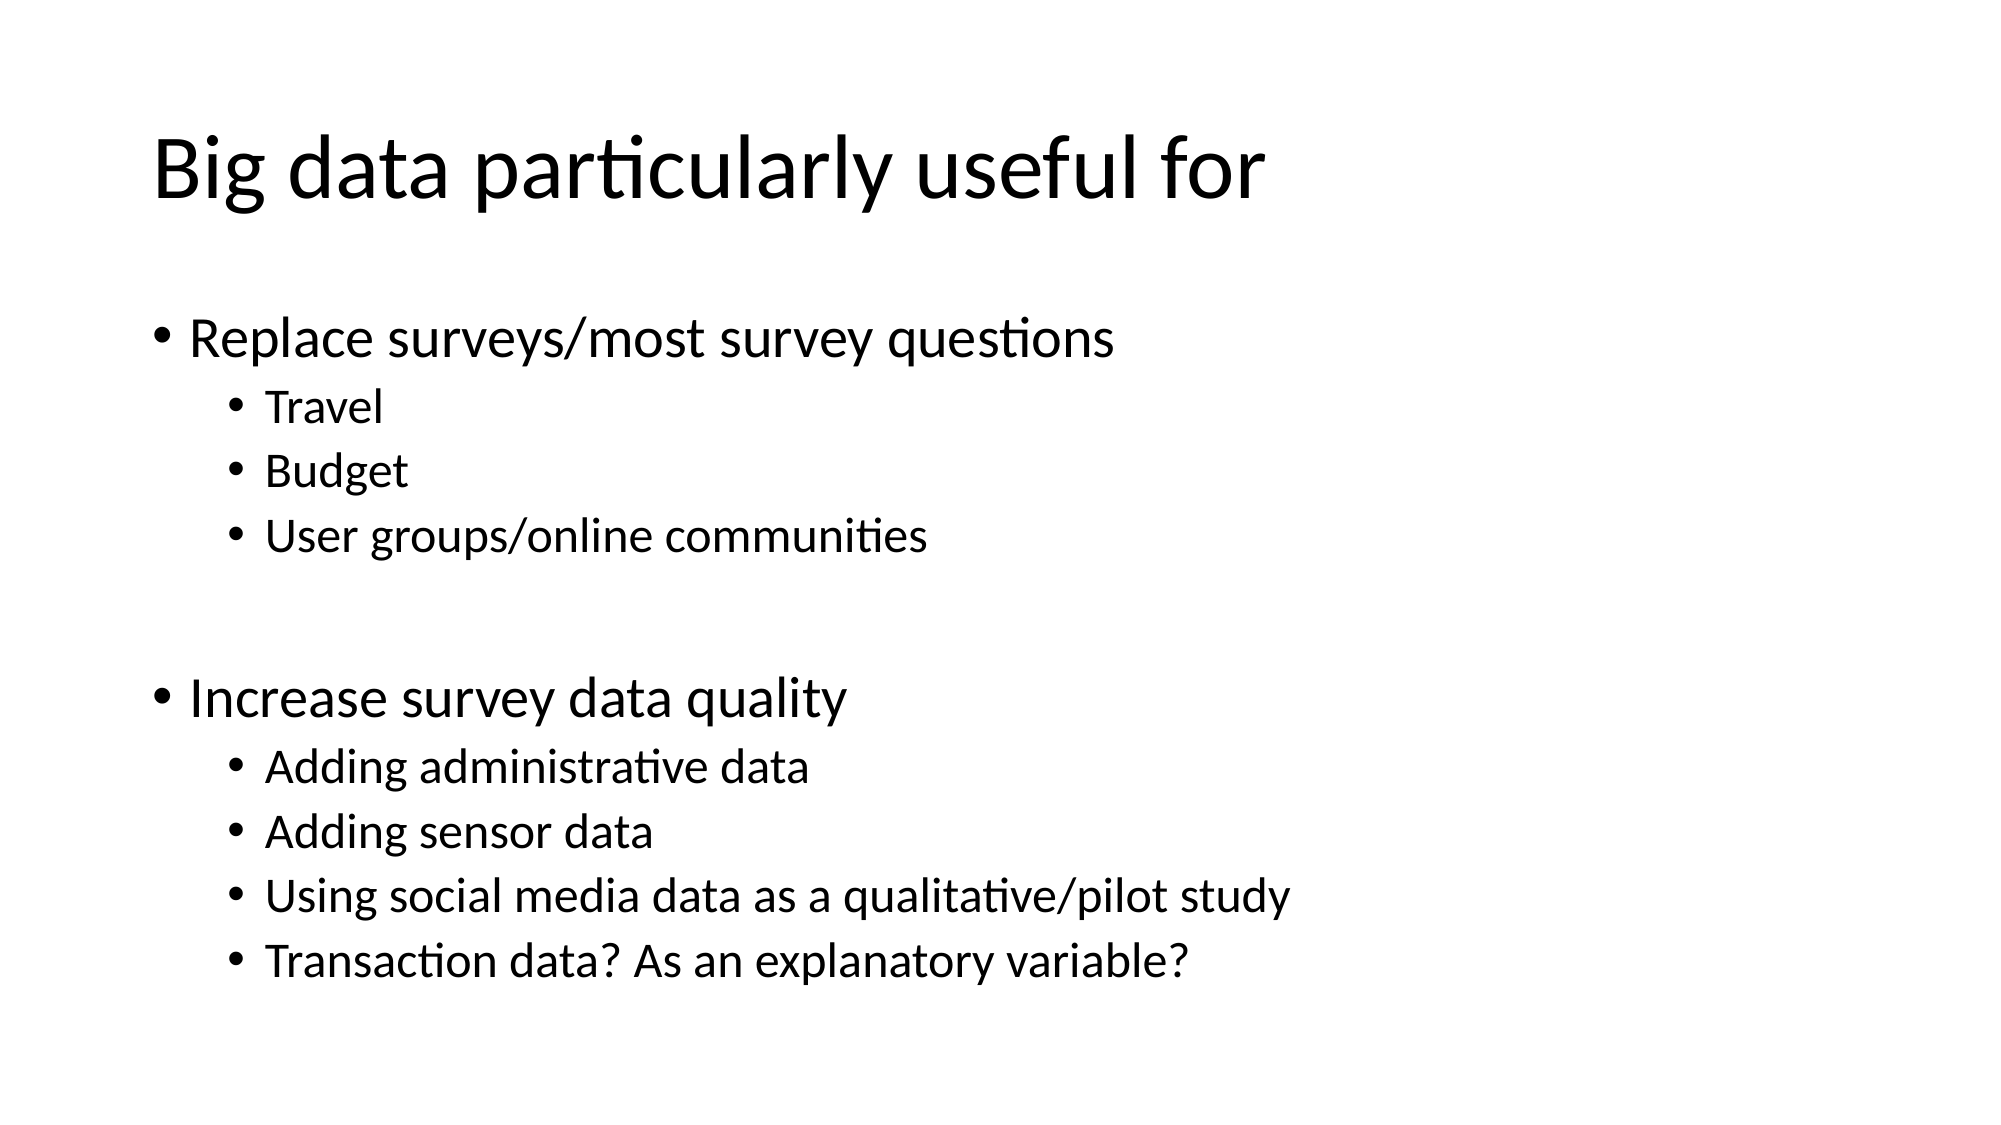

# Big data particularly useful for
Replace surveys/most survey questions
Travel
Budget
User groups/online communities

Increase survey data quality
Adding administrative data
Adding sensor data
Using social media data as a qualitative/pilot study
Transaction data? As an explanatory variable?